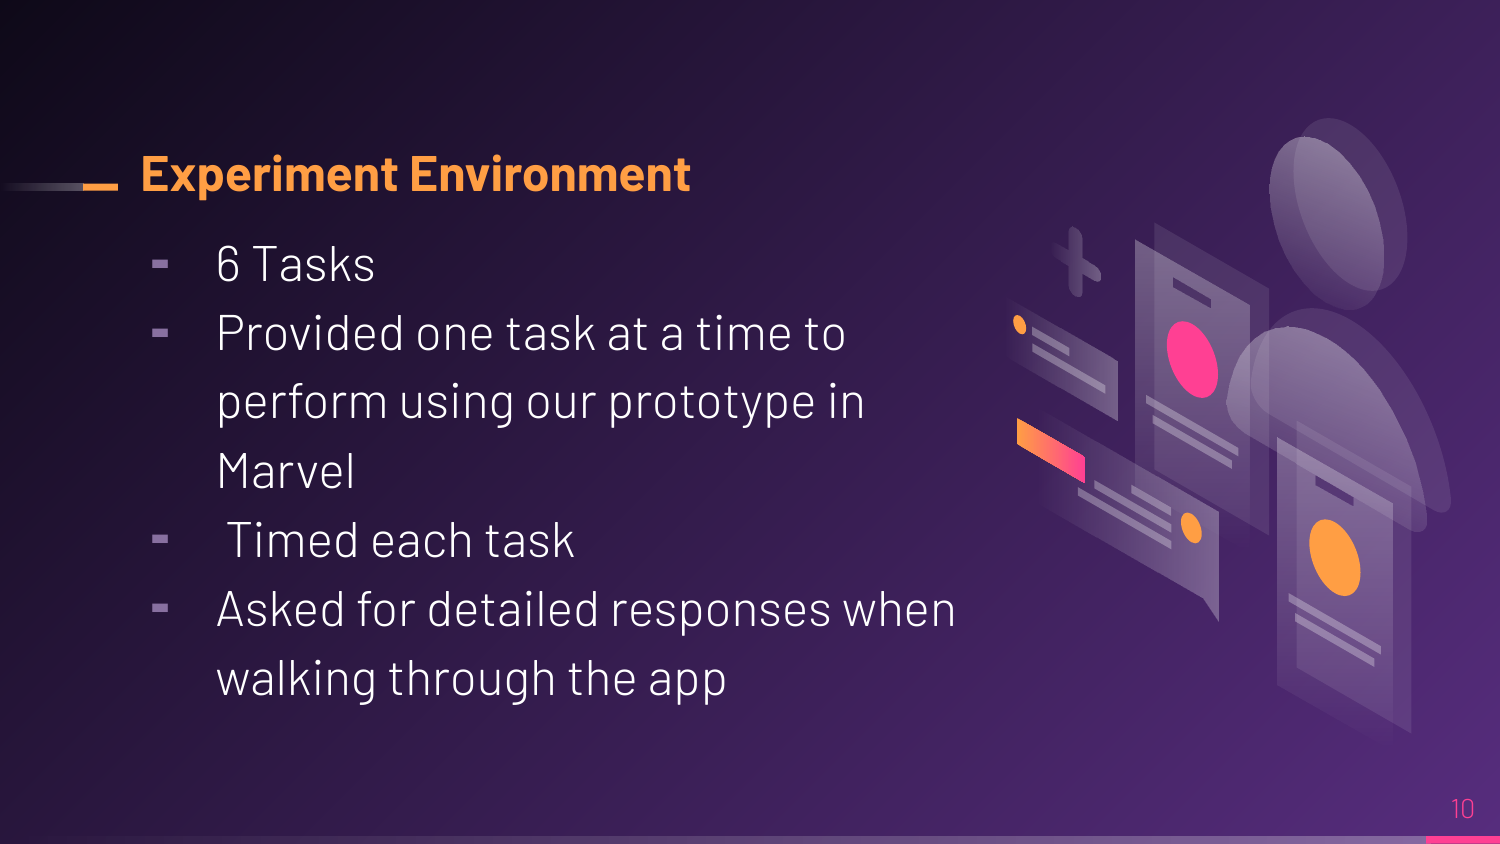

# Experiment Environment
6 Tasks
Provided one task at a time to perform using our prototype in Marvel
 Timed each task
Asked for detailed responses when walking through the app
10